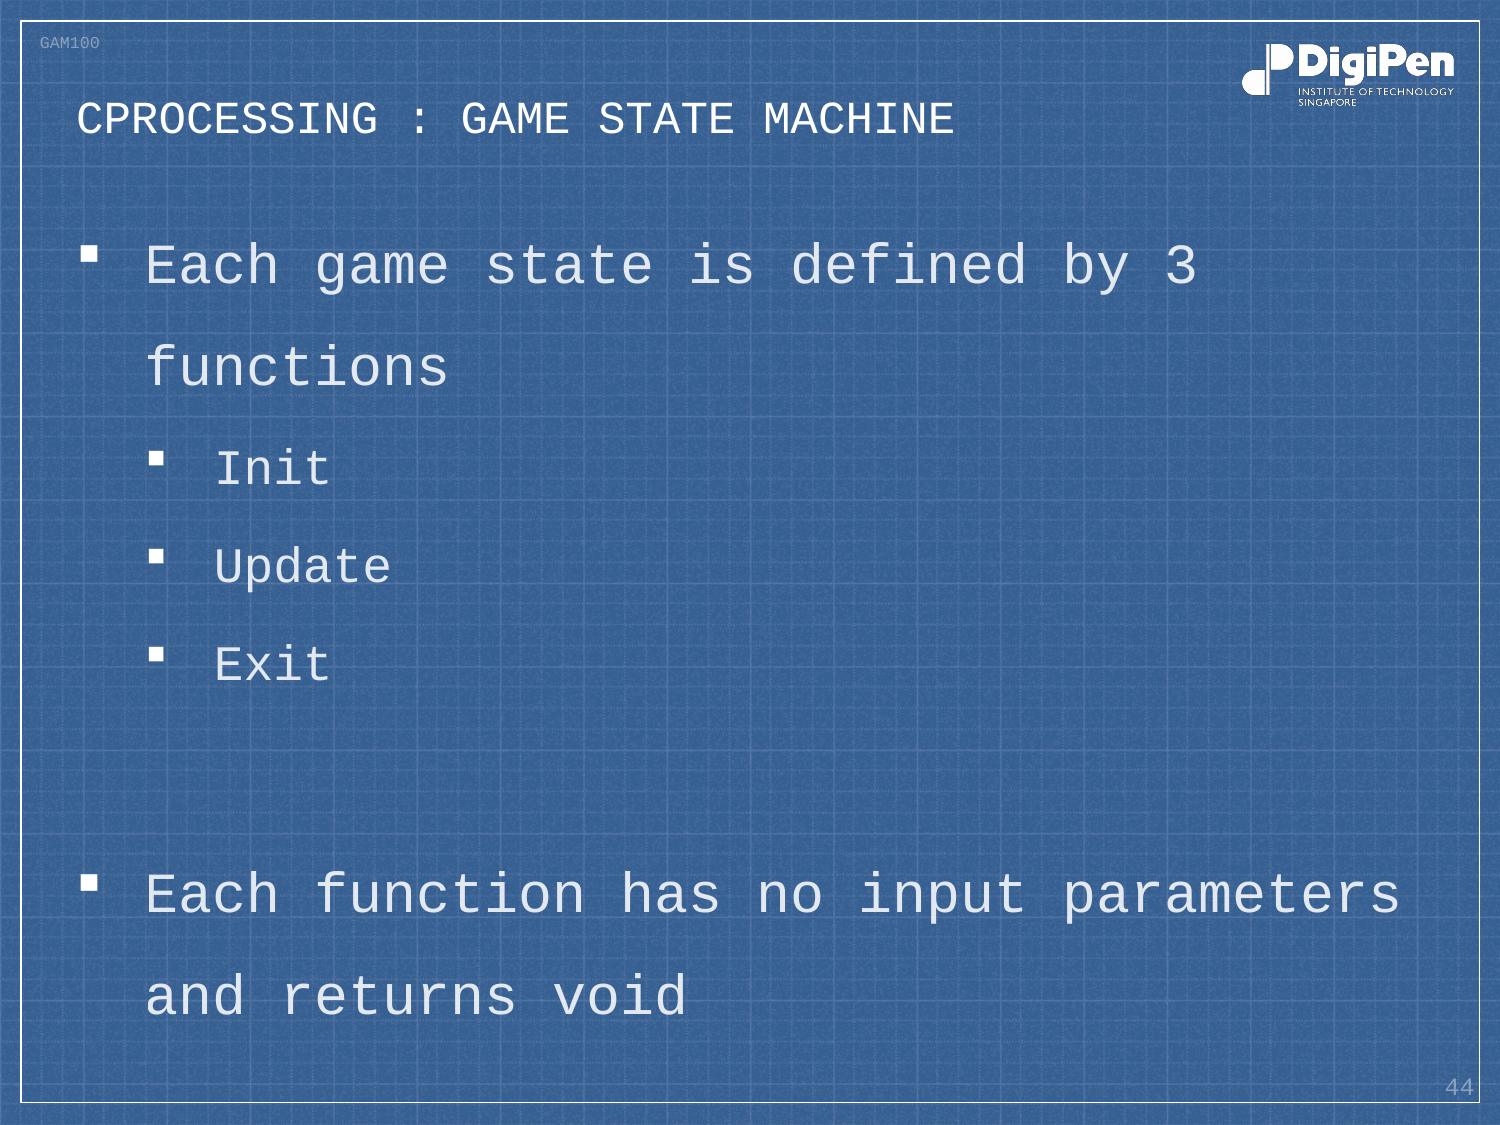

# Cprocessing : Game state machine
Each game state is defined by 3 functions
Init
Update
Exit

Each function has no input parameters and returns void

44